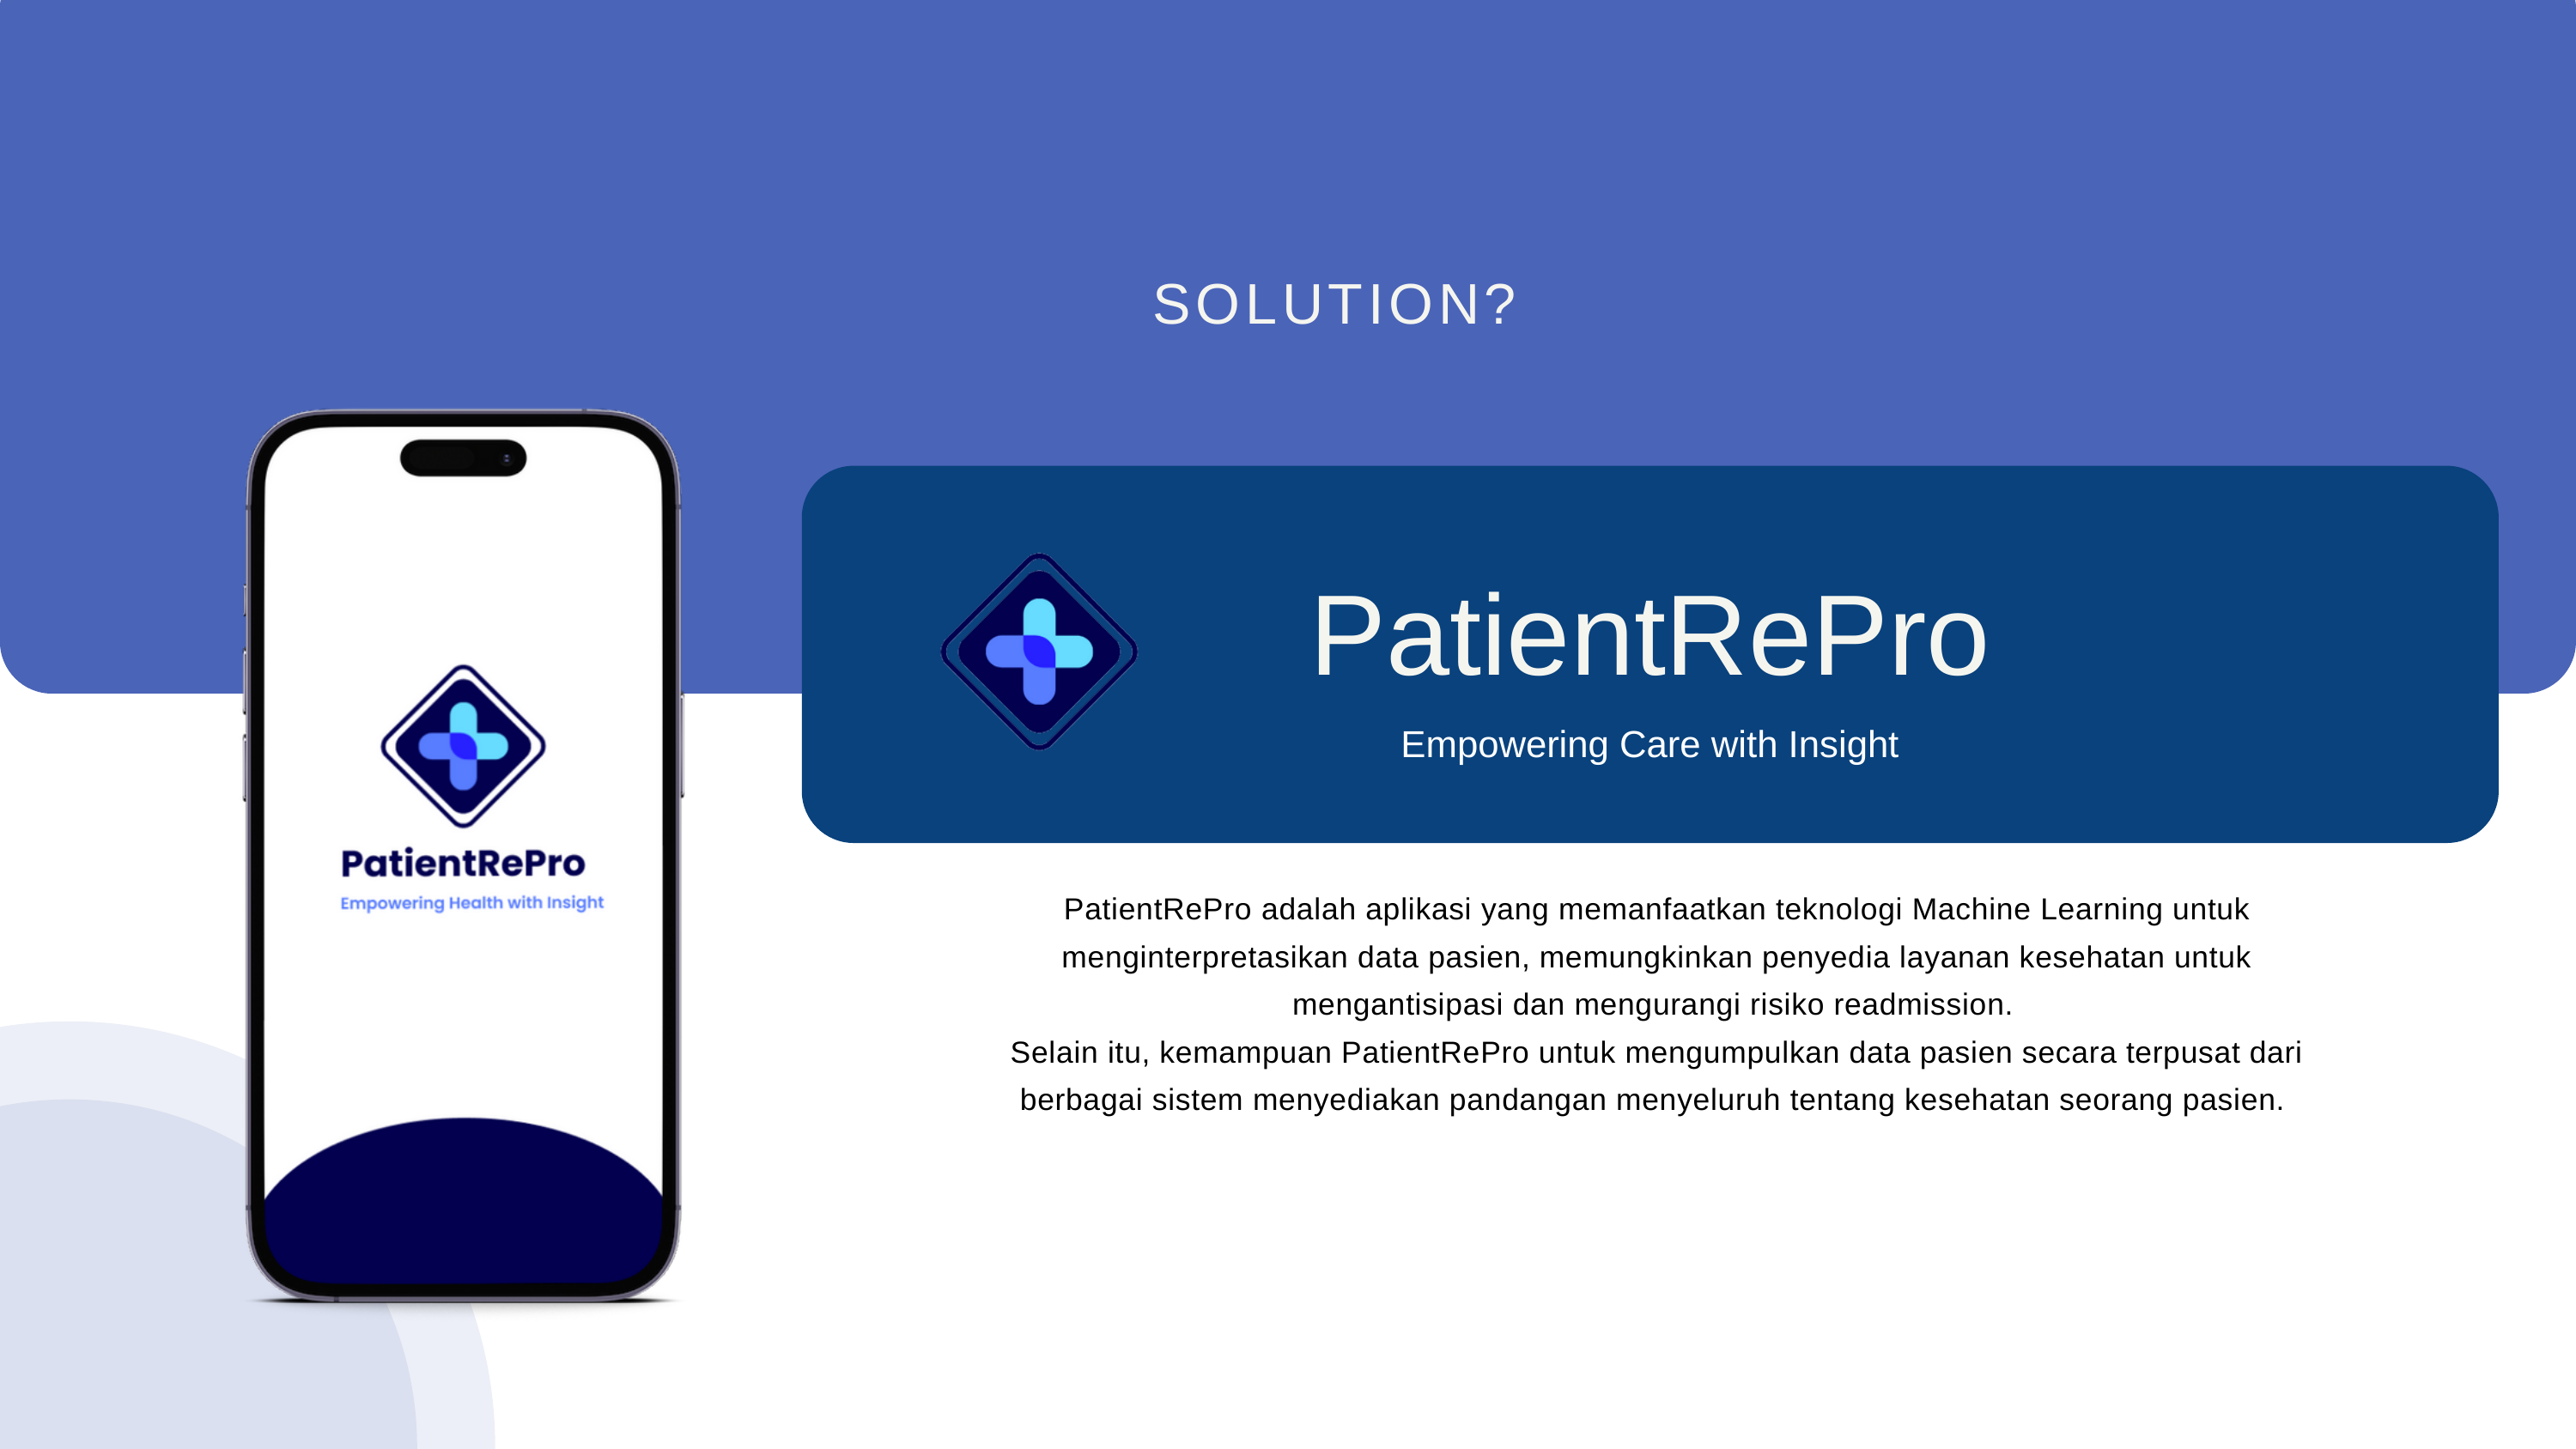

SOLUTION?

PatientRePro
Empowering Care with Insight
PatientRePro adalah aplikasi yang memanfaatkan teknologi Machine Learning untuk menginterpretasikan data pasien, memungkinkan penyedia layanan kesehatan untuk mengantisipasi dan mengurangi risiko readmission.
Selain itu, kemampuan PatientRePro untuk mengumpulkan data pasien secara terpusat dari berbagai sistem menyediakan pandangan menyeluruh tentang kesehatan seorang pasien.